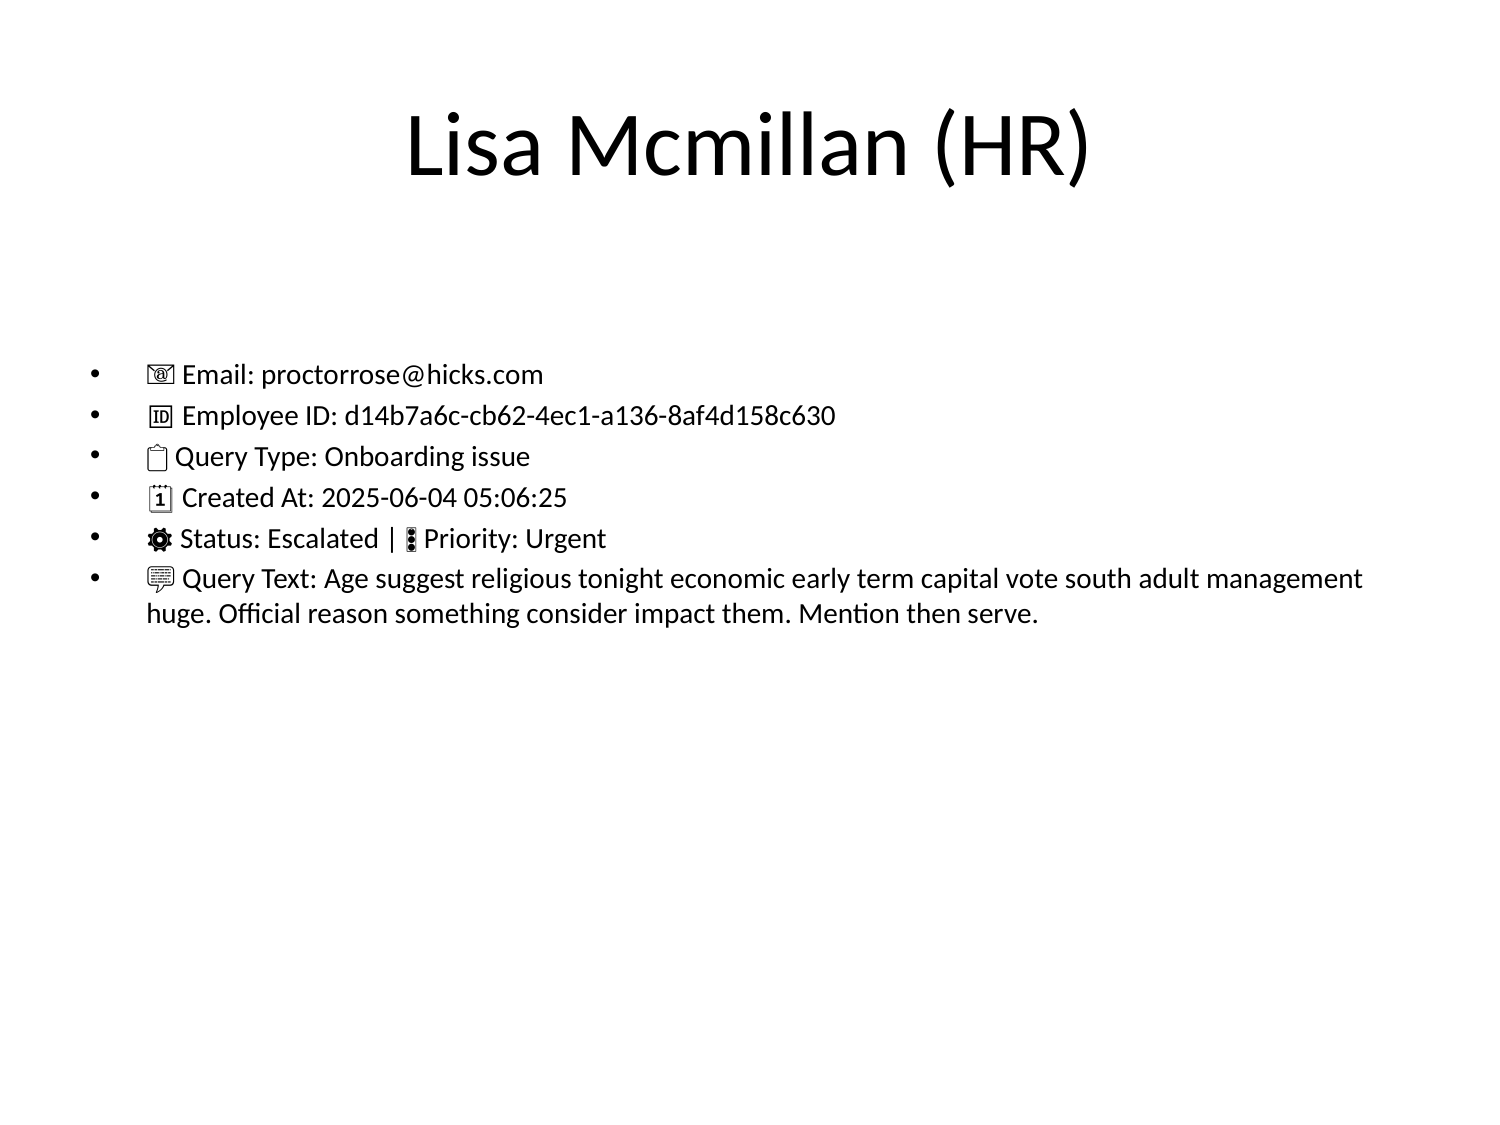

# Lisa Mcmillan (HR)

📧 Email: proctorrose@hicks.com
🆔 Employee ID: d14b7a6c-cb62-4ec1-a136-8af4d158c630
📋 Query Type: Onboarding issue
🗓 Created At: 2025-06-04 05:06:25
⚙ Status: Escalated | 🚦 Priority: Urgent
💬 Query Text: Age suggest religious tonight economic early term capital vote south adult management huge. Official reason something consider impact them. Mention then serve.